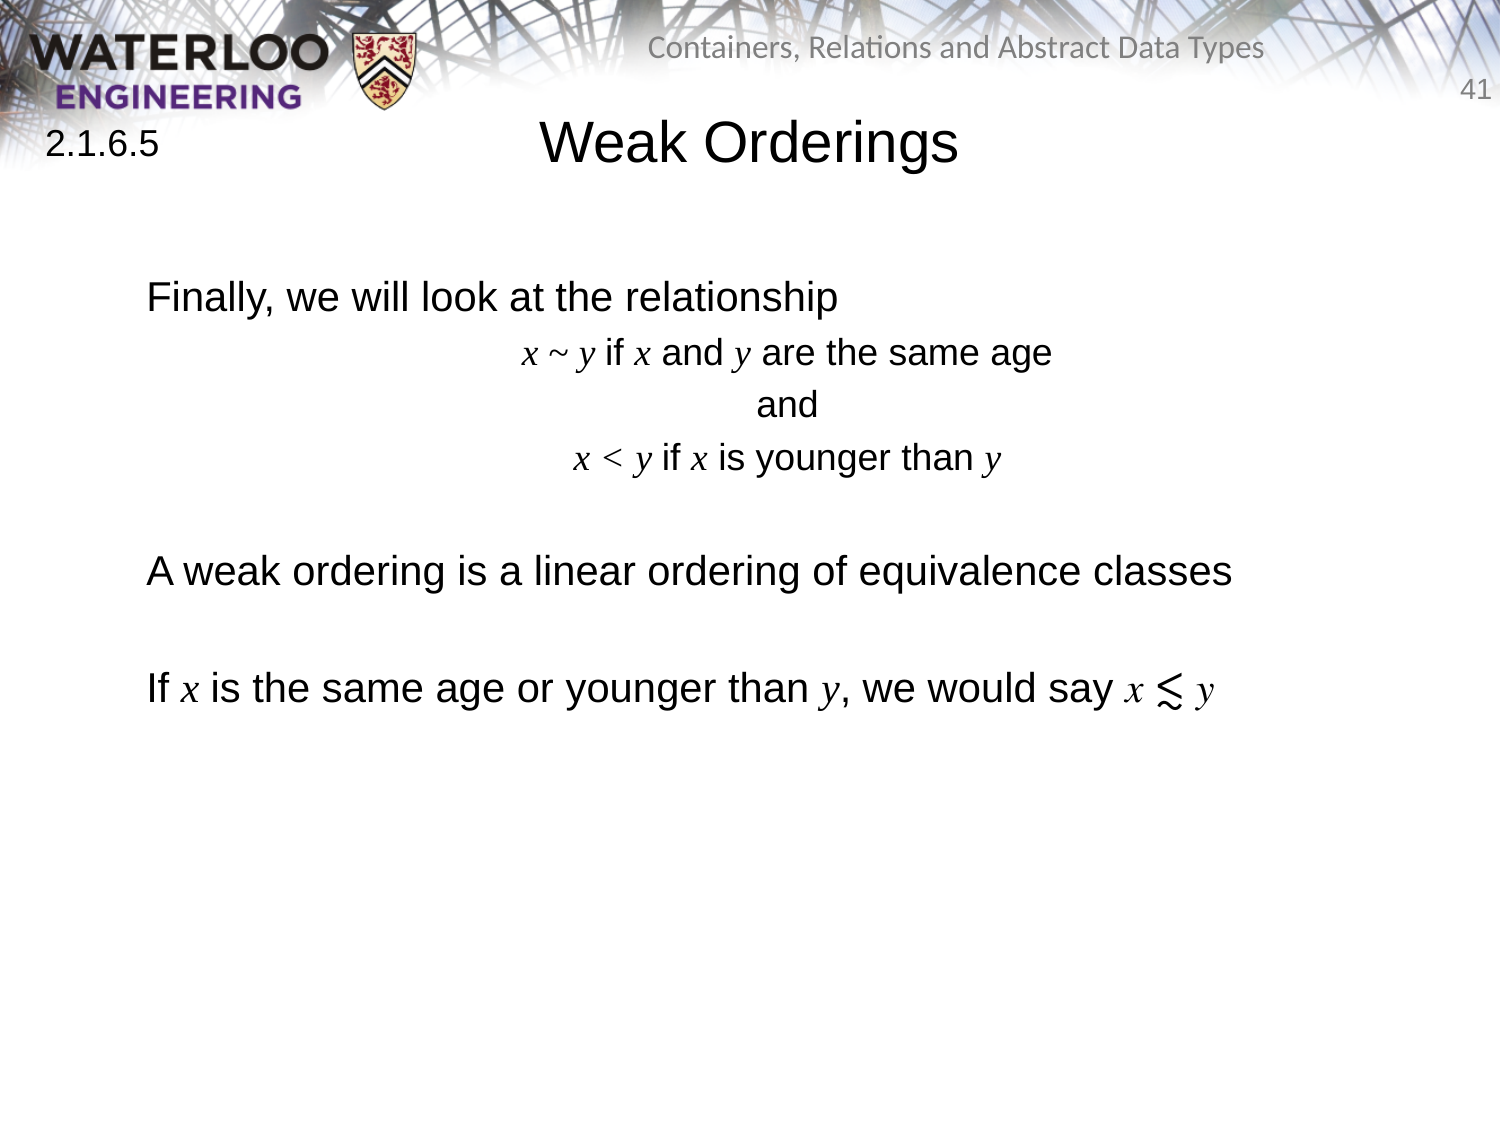

# Weak Orderings
2.1.6.5
	Finally, we will look at the relationship
x ~ y if x and y are the same age
and
x < y if x is younger than y

	A weak ordering is a linear ordering of equivalence classes

	If x is the same age or younger than y, we would say x ≲ y